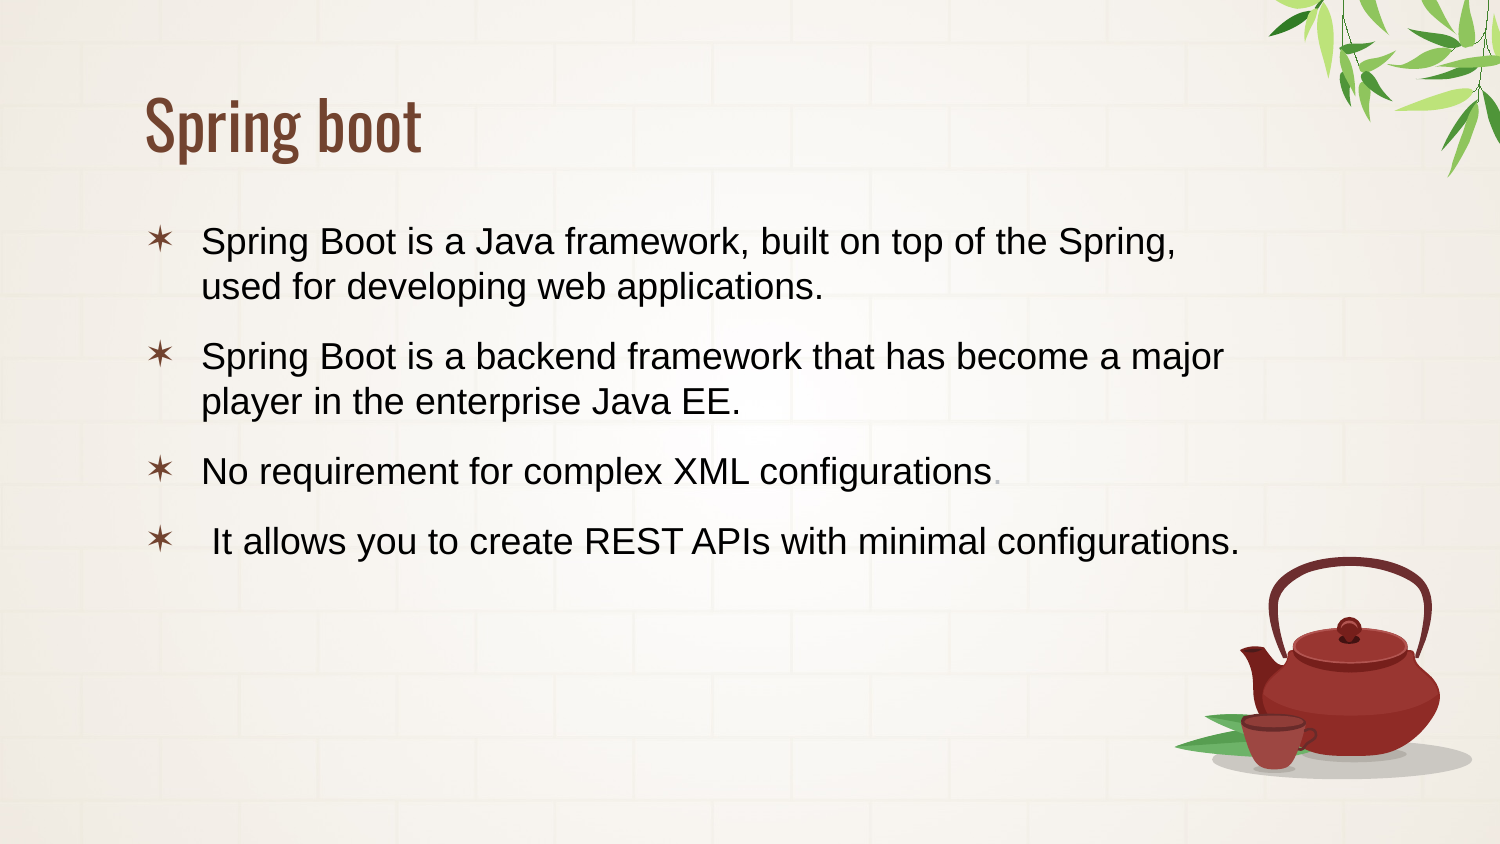

# Spring boot
Spring Boot is a Java framework, built on top of the Spring, used for developing web applications.
Spring Boot is a backend framework that has become a major player in the enterprise Java EE.
No requirement for complex XML configurations.
 It allows you to create REST APIs with minimal configurations.